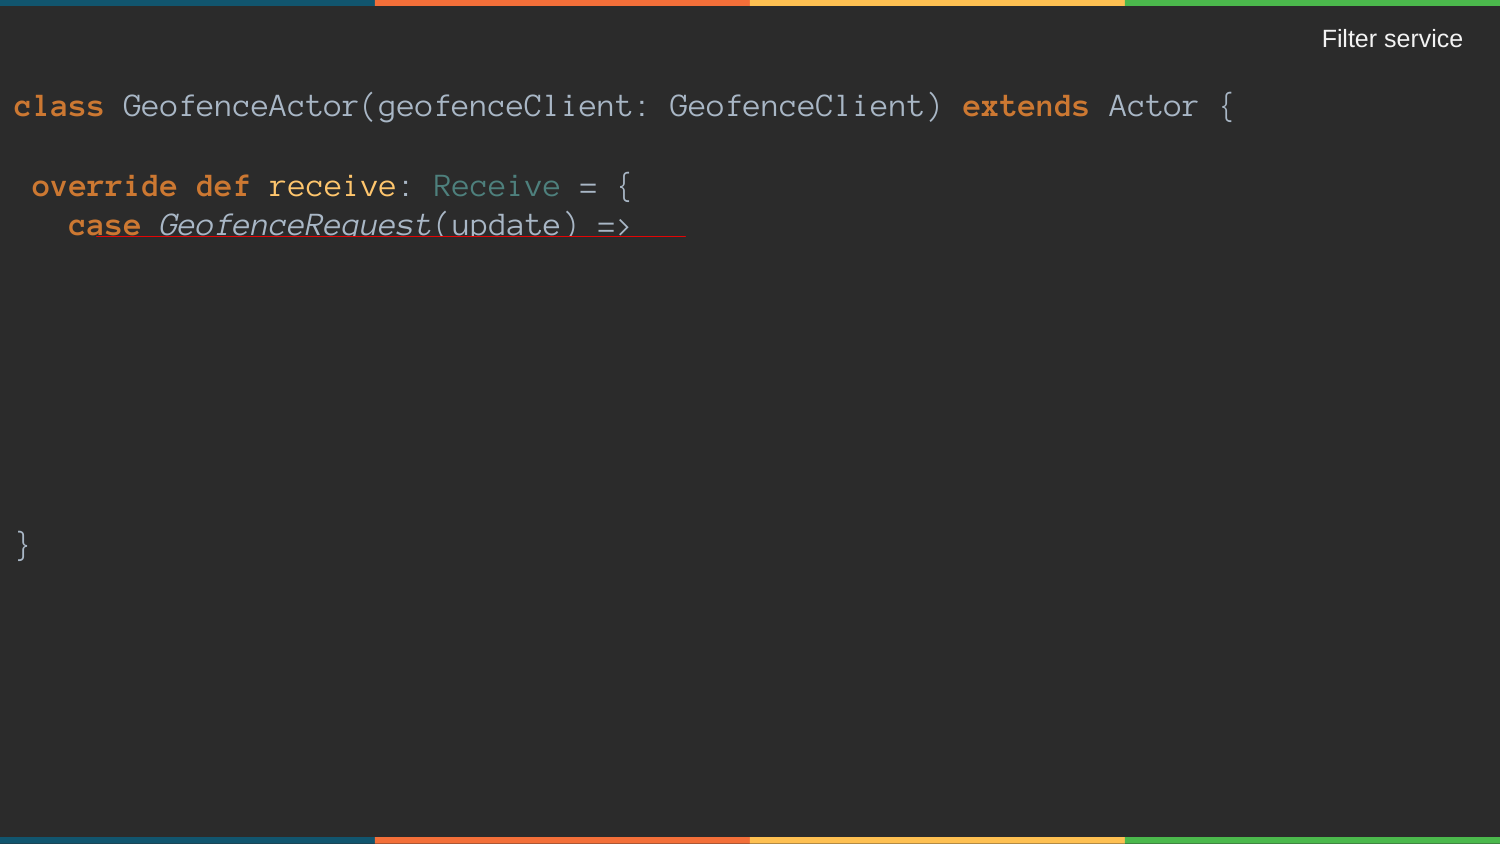

class GeofenceActor(geofenceClient: GeofenceClient) extends Actor {

 override def receive: Receive = {
   case GeofenceRequest(update) =>
     val senderToReturnTo = sender()
     geofenceClient.isInGeofence(update.latitude, update.longitude)
       .foreach{
         case true => senderToReturnTo ! true
         case false => senderToReturnTo ! false
       }
  }
}

object GeofenceActor {
case class GeofenceRequest(gpsUpdate: GPSUpdate)
def props(client: GeofenceClient) = Props(new GeofenceActor(client))
}
Filter service